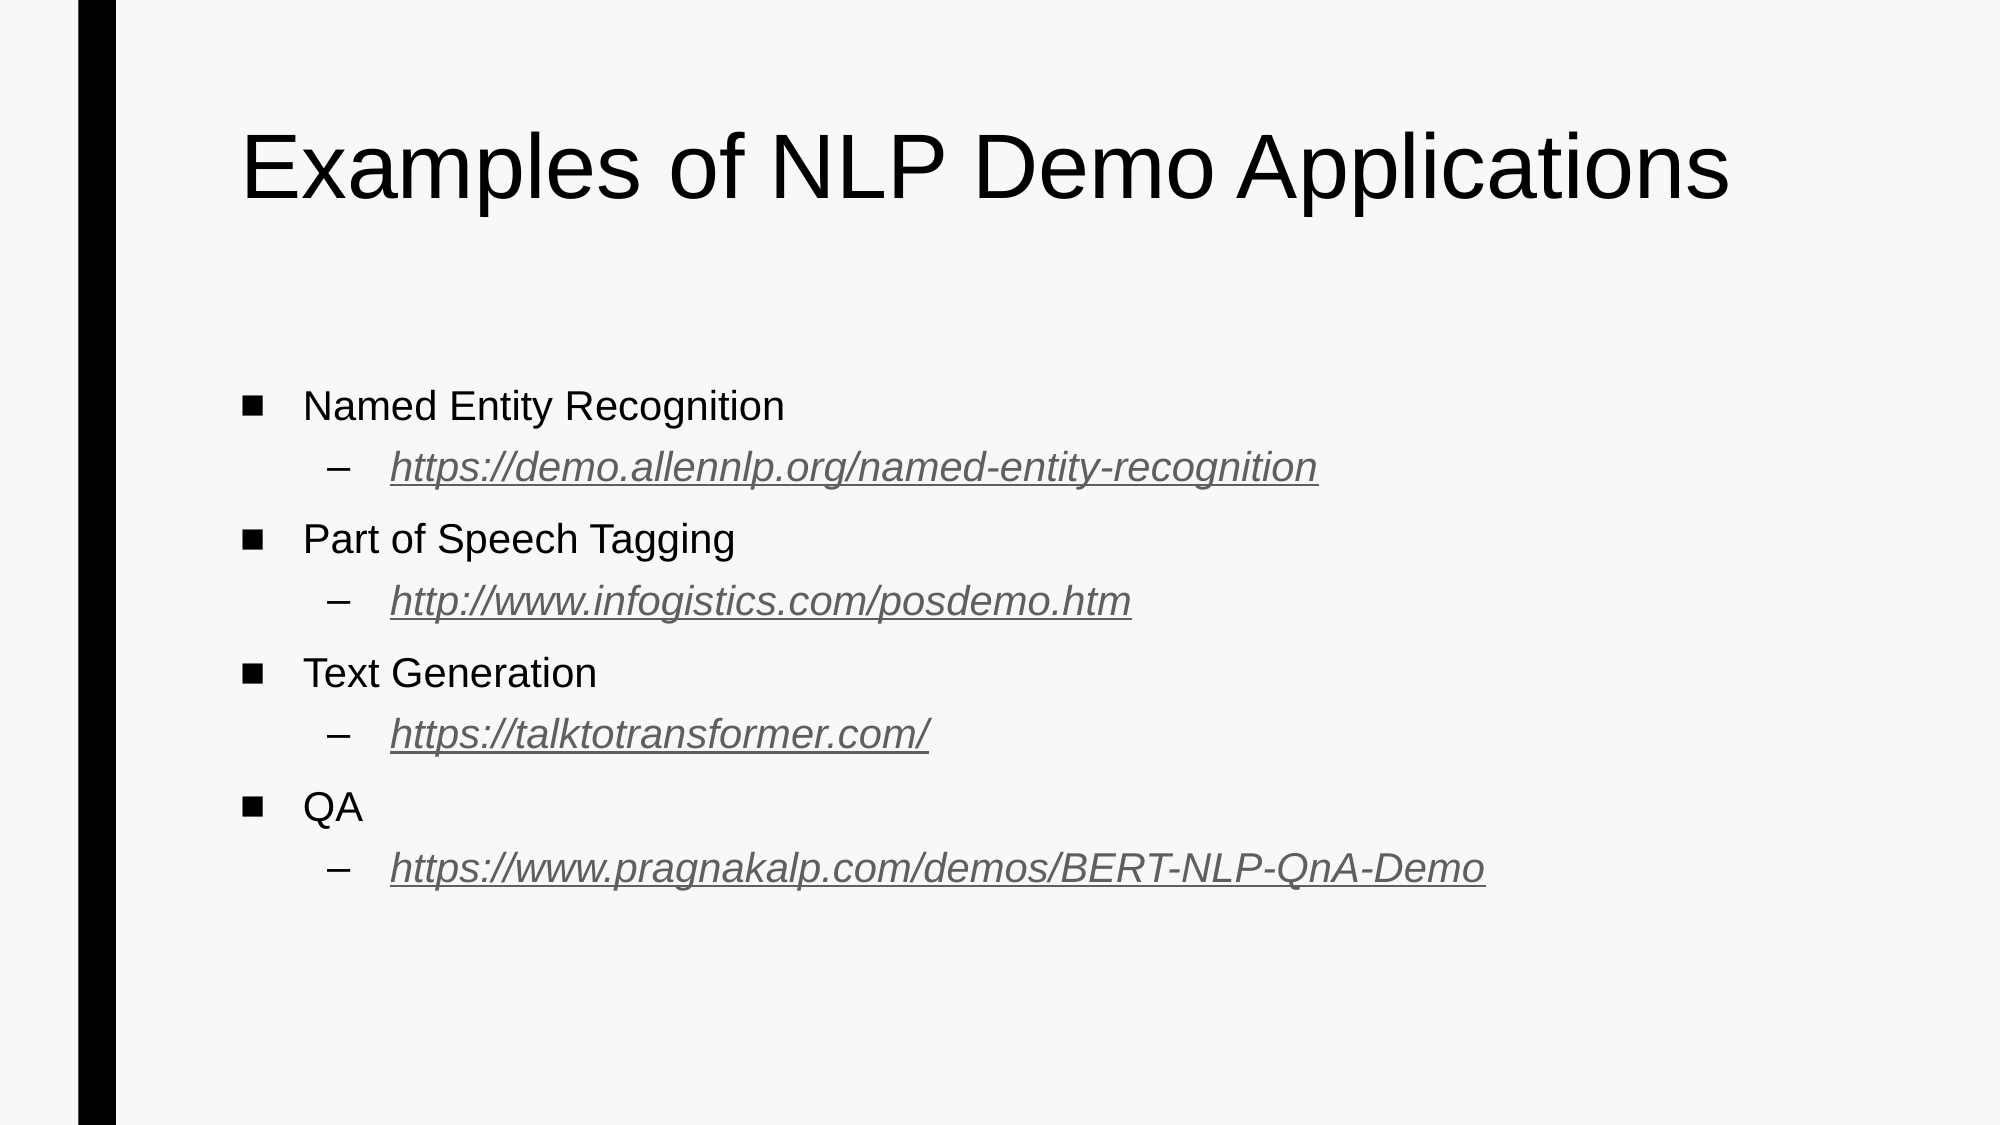

# Examples of NLP Demo Applications
Named Entity Recognition
https://demo.allennlp.org/named-entity-recognition
Part of Speech Tagging
http://www.infogistics.com/posdemo.htm
Text Generation
https://talktotransformer.com/
QA
https://www.pragnakalp.com/demos/BERT-NLP-QnA-Demo